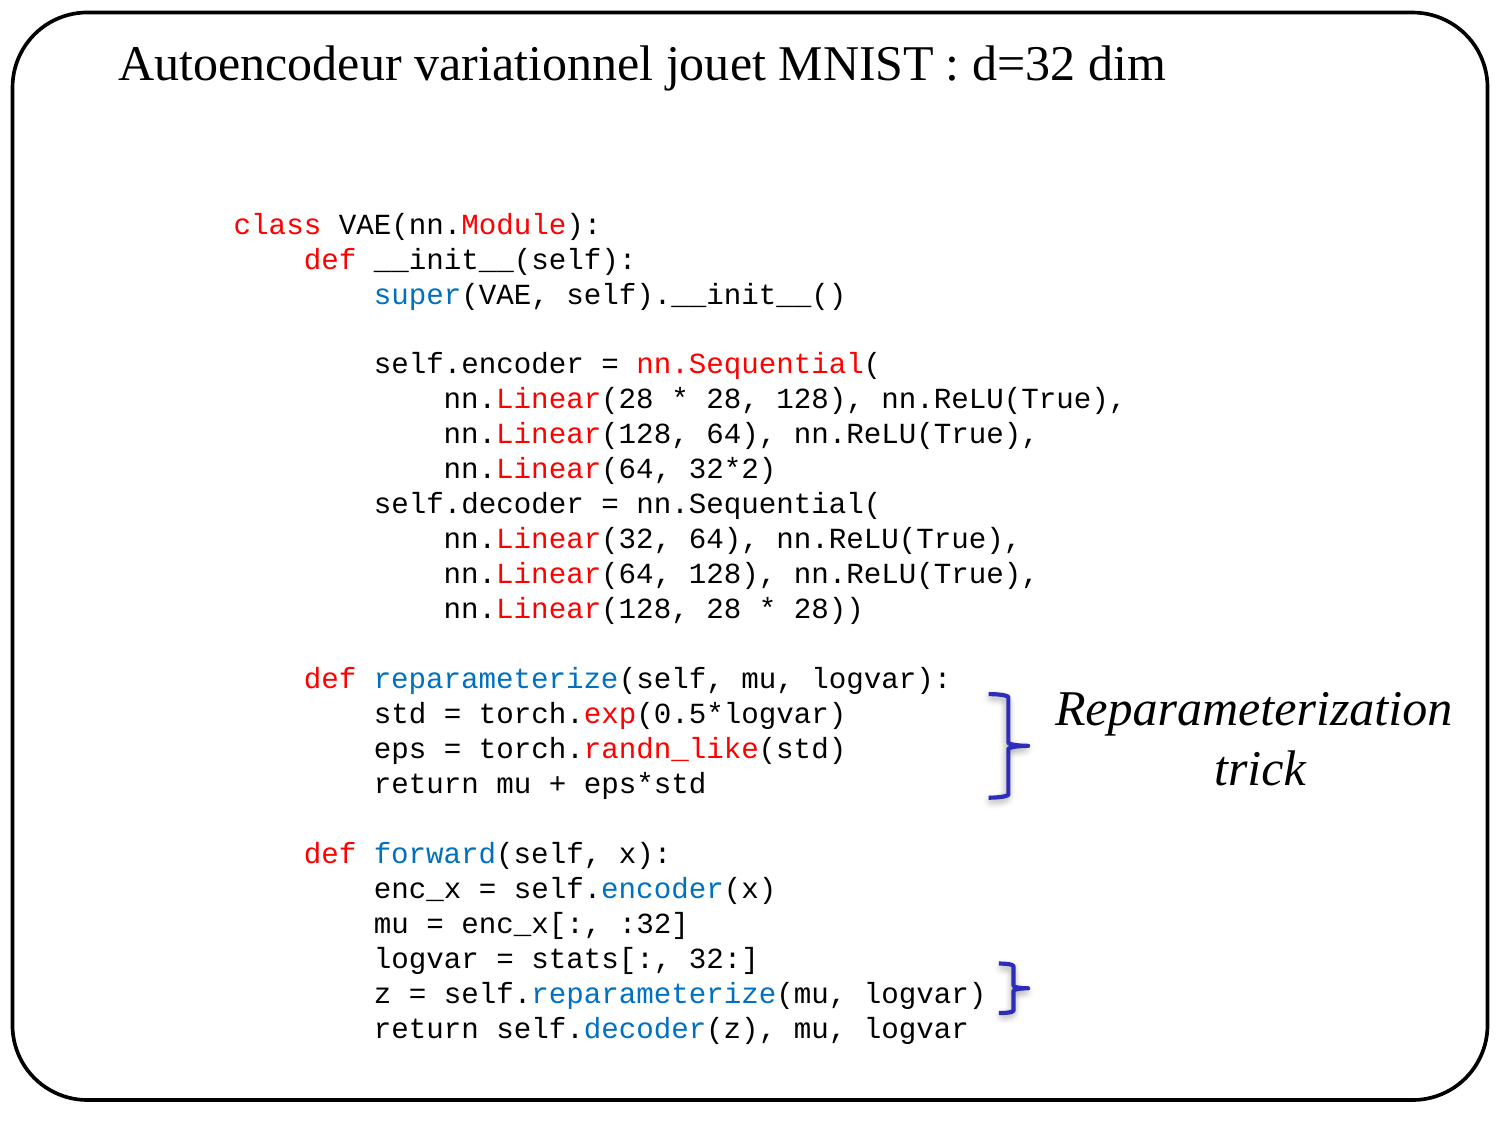

Autoencodeur variationnel jouet MNIST : d=32 dim
class VAE(nn.Module):
    def __init__(self):
        super(VAE, self).__init__()

        self.encoder = nn.Sequential(
            nn.Linear(28 * 28, 128), nn.ReLU(True),
            nn.Linear(128, 64), nn.ReLU(True),
            nn.Linear(64, 32*2)
        self.decoder = nn.Sequential(
            nn.Linear(32, 64), nn.ReLU(True),
            nn.Linear(64, 128), nn.ReLU(True),
            nn.Linear(128, 28 * 28))

    def reparameterize(self, mu, logvar):
        std = torch.exp(0.5*logvar)
        eps = torch.randn_like(std)
        return mu + eps*std

    def forward(self, x):
        enc_x = self.encoder(x)
        mu = enc_x[:, :32]
        logvar = stats[:, 32:]
        z = self.reparameterize(mu, logvar)
        return self.decoder(z), mu, logvar

Reparameterization
trick